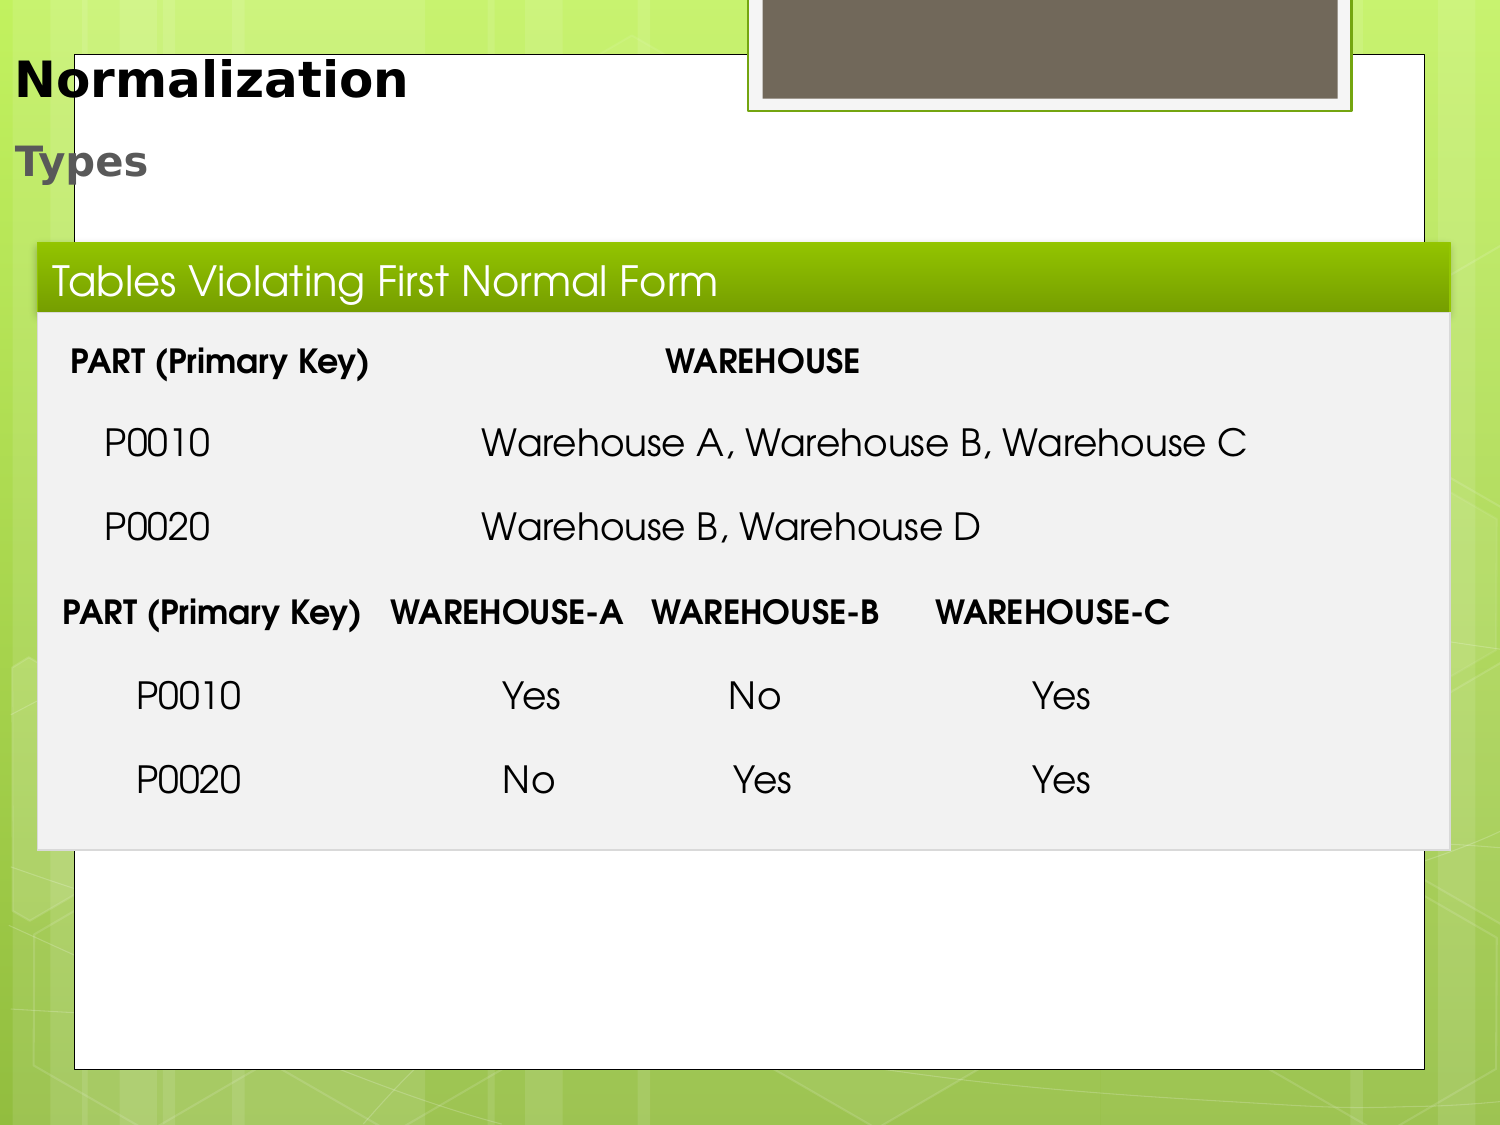

Normalization
Types
# Tables Violating First Normal Form
  PART (Primary Key)                                WAREHOUSE
     P0010                          Warehouse A, Warehouse B, Warehouse C
     P0020                          Warehouse B, Warehouse D
 PART (Primary Key)   WAREHOUSE-A   WAREHOUSE-B      WAREHOUSE-C
        P0010                         Yes                No                        Yes
        P0020                         No                 Yes                       Yes